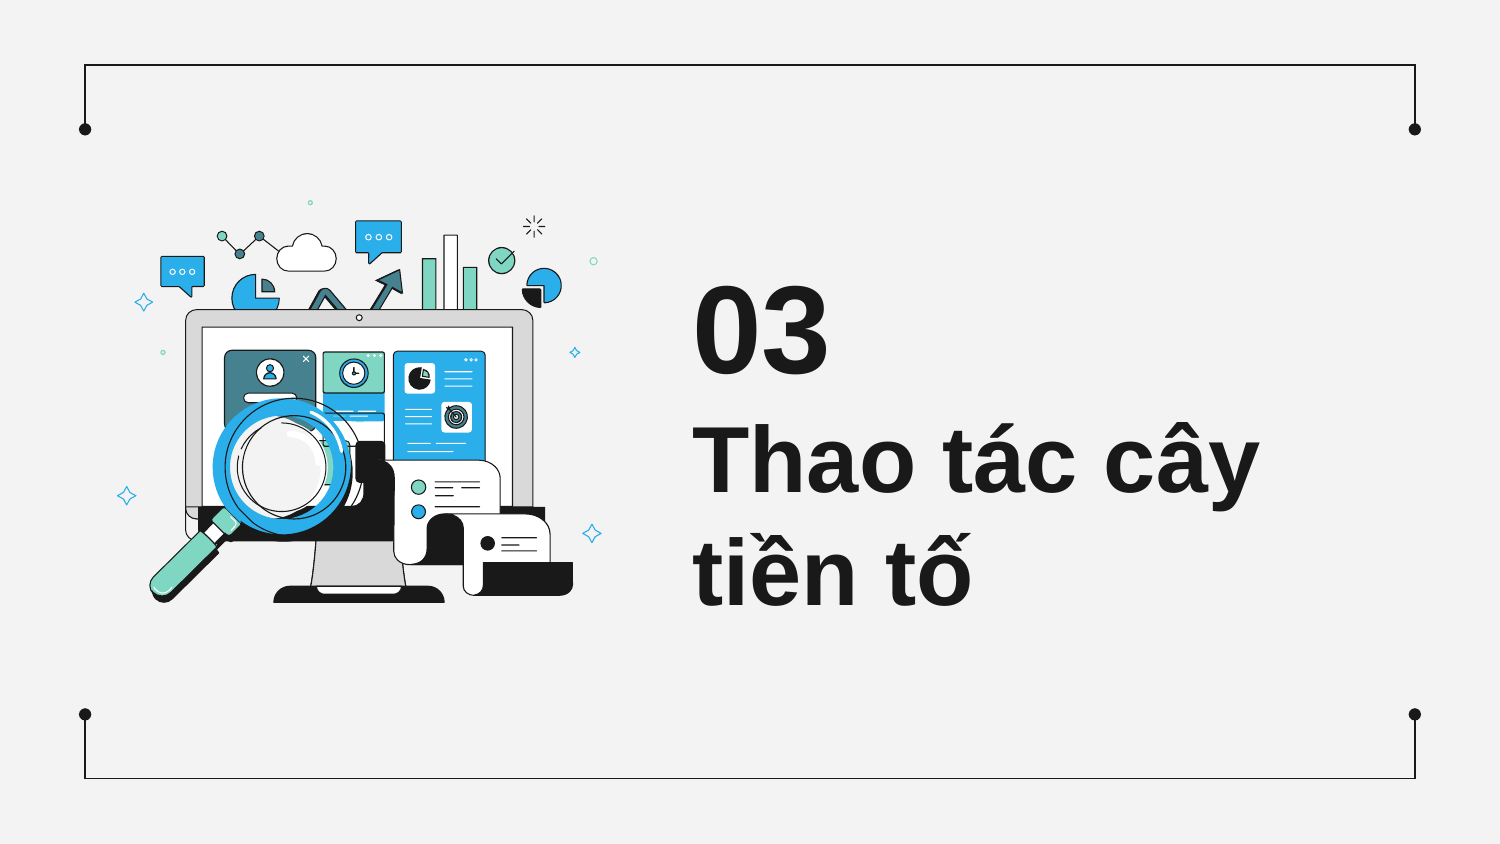

03
# Thao tác cây tiền tố